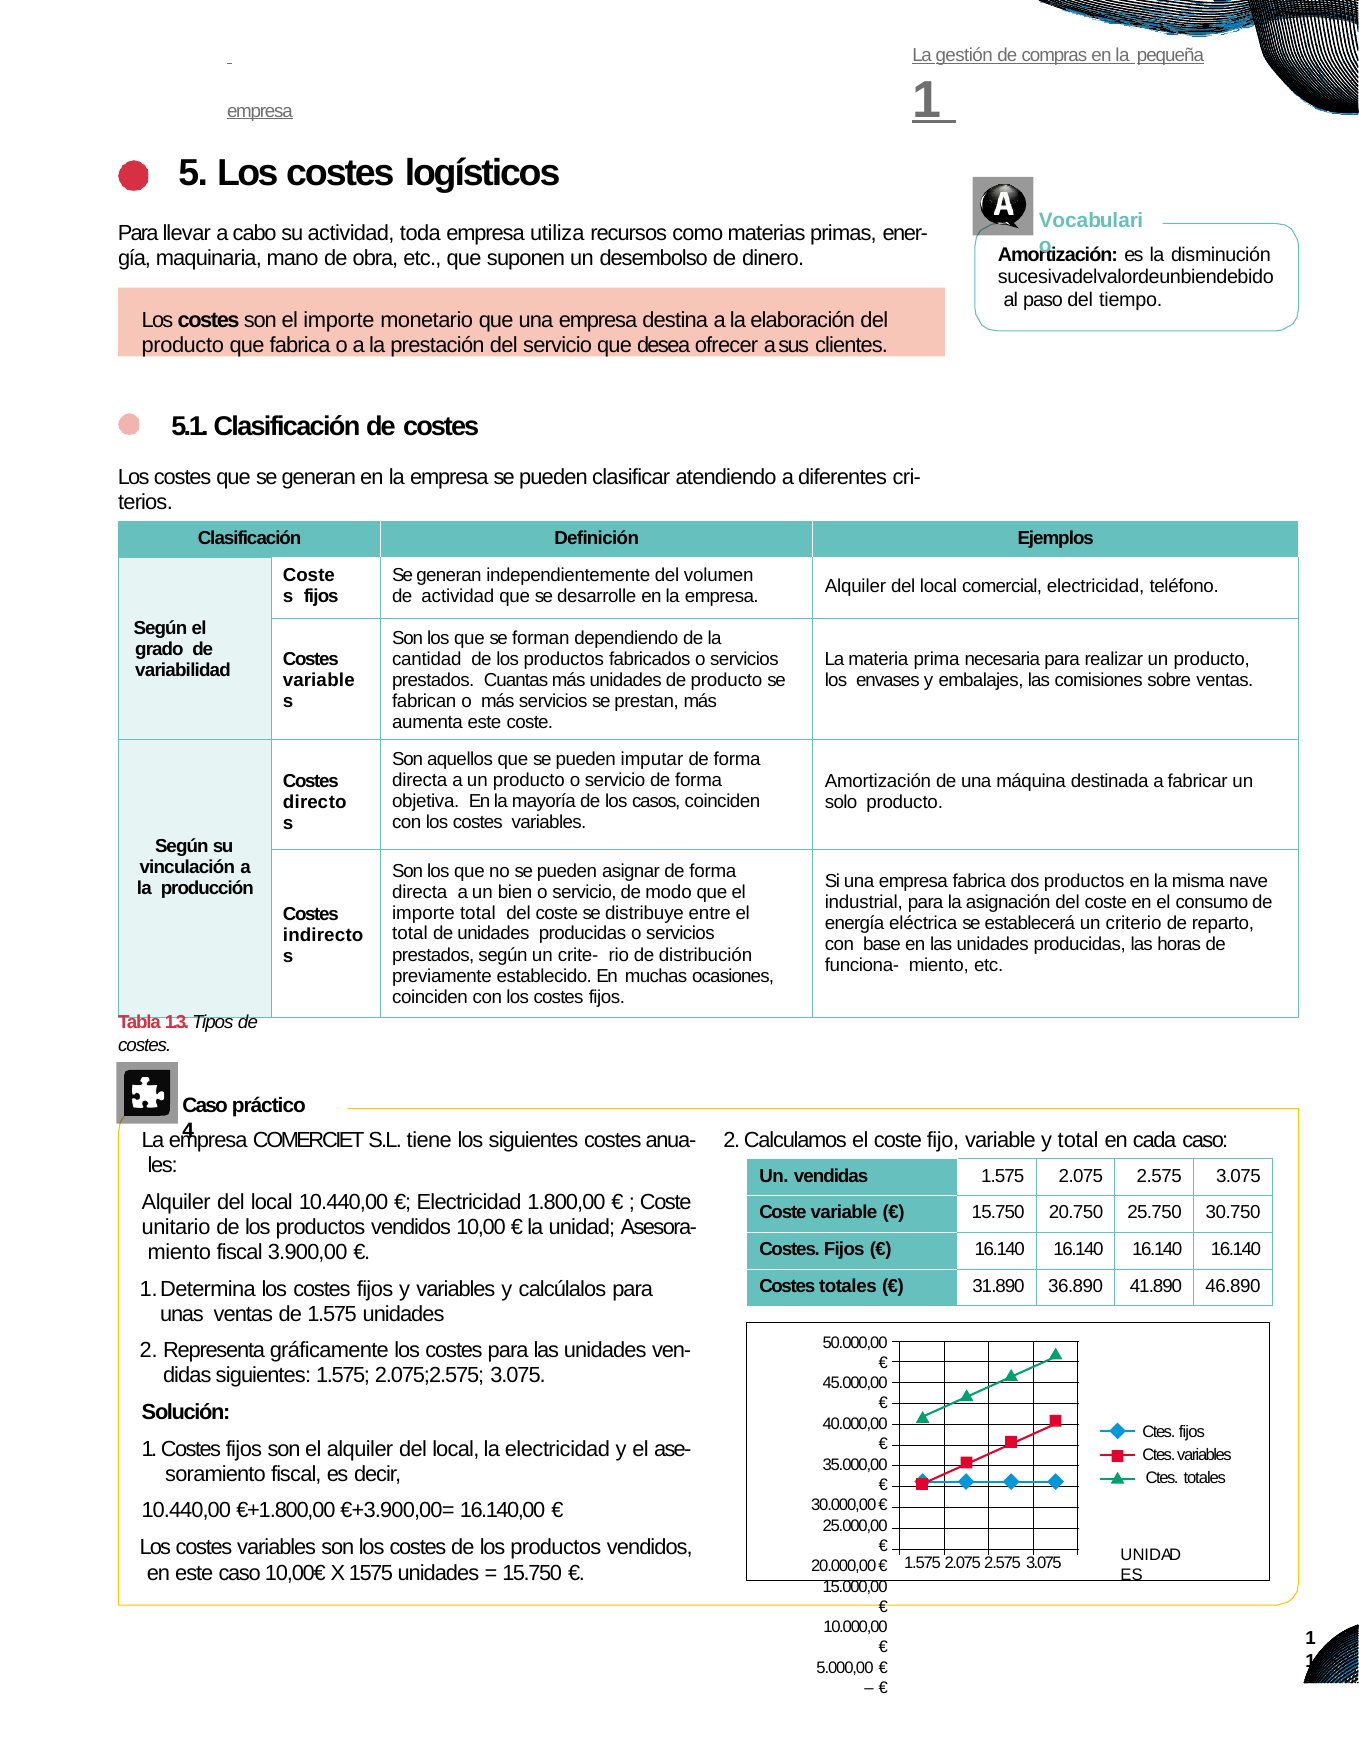

# La gestión de compras en la pequeña empresa	1
5. Los costes logísticos
Para llevar a cabo su actividad, toda empresa utiliza recursos como materias primas, ener-  gía, maquinaria, mano de obra, etc., que suponen un desembolso de dinero.

Vocabulario
Amortización: es la disminución  sucesivadelvalordeunbiendebido  al paso del tiempo.
Los costes son el importe monetario que una empresa destina a la elaboración del  producto que fabrica o a la prestación del servicio que desea ofrecer a sus clientes.
5.1. Clasificación de costes
Los costes que se generan en la empresa se pueden clasificar atendiendo a diferentes cri-  terios.

| Clasificación |  | Definición | Ejemplos |
| --- | --- | --- | --- |
| Según el grado de variabilidad | Costes fijos | Se generan independientemente del volumen de actividad que se desarrolle en la empresa. | Alquiler del local comercial, electricidad, teléfono. |
|  | Costes variables | Son los que se forman dependiendo de la cantidad de los productos fabricados o servicios prestados. Cuantas más unidades de producto se fabrican o más servicios se prestan, más aumenta este coste. | La materia prima necesaria para realizar un producto, los envases y embalajes, las comisiones sobre ventas. |
| Según su vinculación a la producción | Costes directos | Son aquellos que se pueden imputar de forma directa a un producto o servicio de forma objetiva. En la mayoría de los casos, coinciden con los costes variables. | Amortización de una máquina destinada a fabricar un solo producto. |
|  | Costes indirectos | Son los que no se pueden asignar de forma directa a un bien o servicio, de modo que el importe total del coste se distribuye entre el total de unidades producidas o servicios prestados, según un crite- rio de distribución previamente establecido. En muchas ocasiones, coinciden con los costes fijos. | Si una empresa fabrica dos productos en la misma nave industrial, para la asignación del coste en el consumo de energía eléctrica se establecerá un criterio de reparto, con base en las unidades producidas, las horas de funciona- miento, etc. |
Tabla 1.3. Tipos de costes.

Caso práctico 4
La empresa COMERCIET S.L. tiene los siguientes costes anua-  les:
Alquiler del local 10.440,00 €; Electricidad 1.800,00 € ; Coste  unitario de los productos vendidos 10,00 € la unidad; Asesora-  miento fiscal 3.900,00 €.
Determina los costes fijos y variables y calcúlalos para unas  ventas de 1.575 unidades
Representa gráficamente los costes para las unidades ven-  didas siguientes: 1.575; 2.075;2.575; 3.075.
Solución:
1. Costes fijos son el alquiler del local, la electricidad y el ase-  soramiento fiscal, es decir,
10.440,00 €+1.800,00 €+3.900,00= 16.140,00 €
Los costes variables son los costes de los productos vendidos,  en este caso 10,00€ X 1575 unidades = 15.750 €.
2. Calculamos el coste fijo, variable y total en cada caso:
| Un. vendidas | 1.575 | 2.075 | 2.575 | 3.075 |
| --- | --- | --- | --- | --- |
| Coste variable (€) | 15.750 | 20.750 | 25.750 | 30.750 |
| Costes. Fijos (€) | 16.140 | 16.140 | 16.140 | 16.140 |
| Costes totales (€) | 31.890 | 36.890 | 41.890 | 46.890 |
50.000,00 €
45.000,00 €
40.000,00 €
35.000,00 €
30.000,00 €
25.000,00 €
20.000,00 €
15.000,00 €
10.000,00 €
5.000,00 €
– €

Ctes. fijos  Ctes. variables  Ctes. totales

UNIDADES
1.575 2.075 2.575 3.075
11